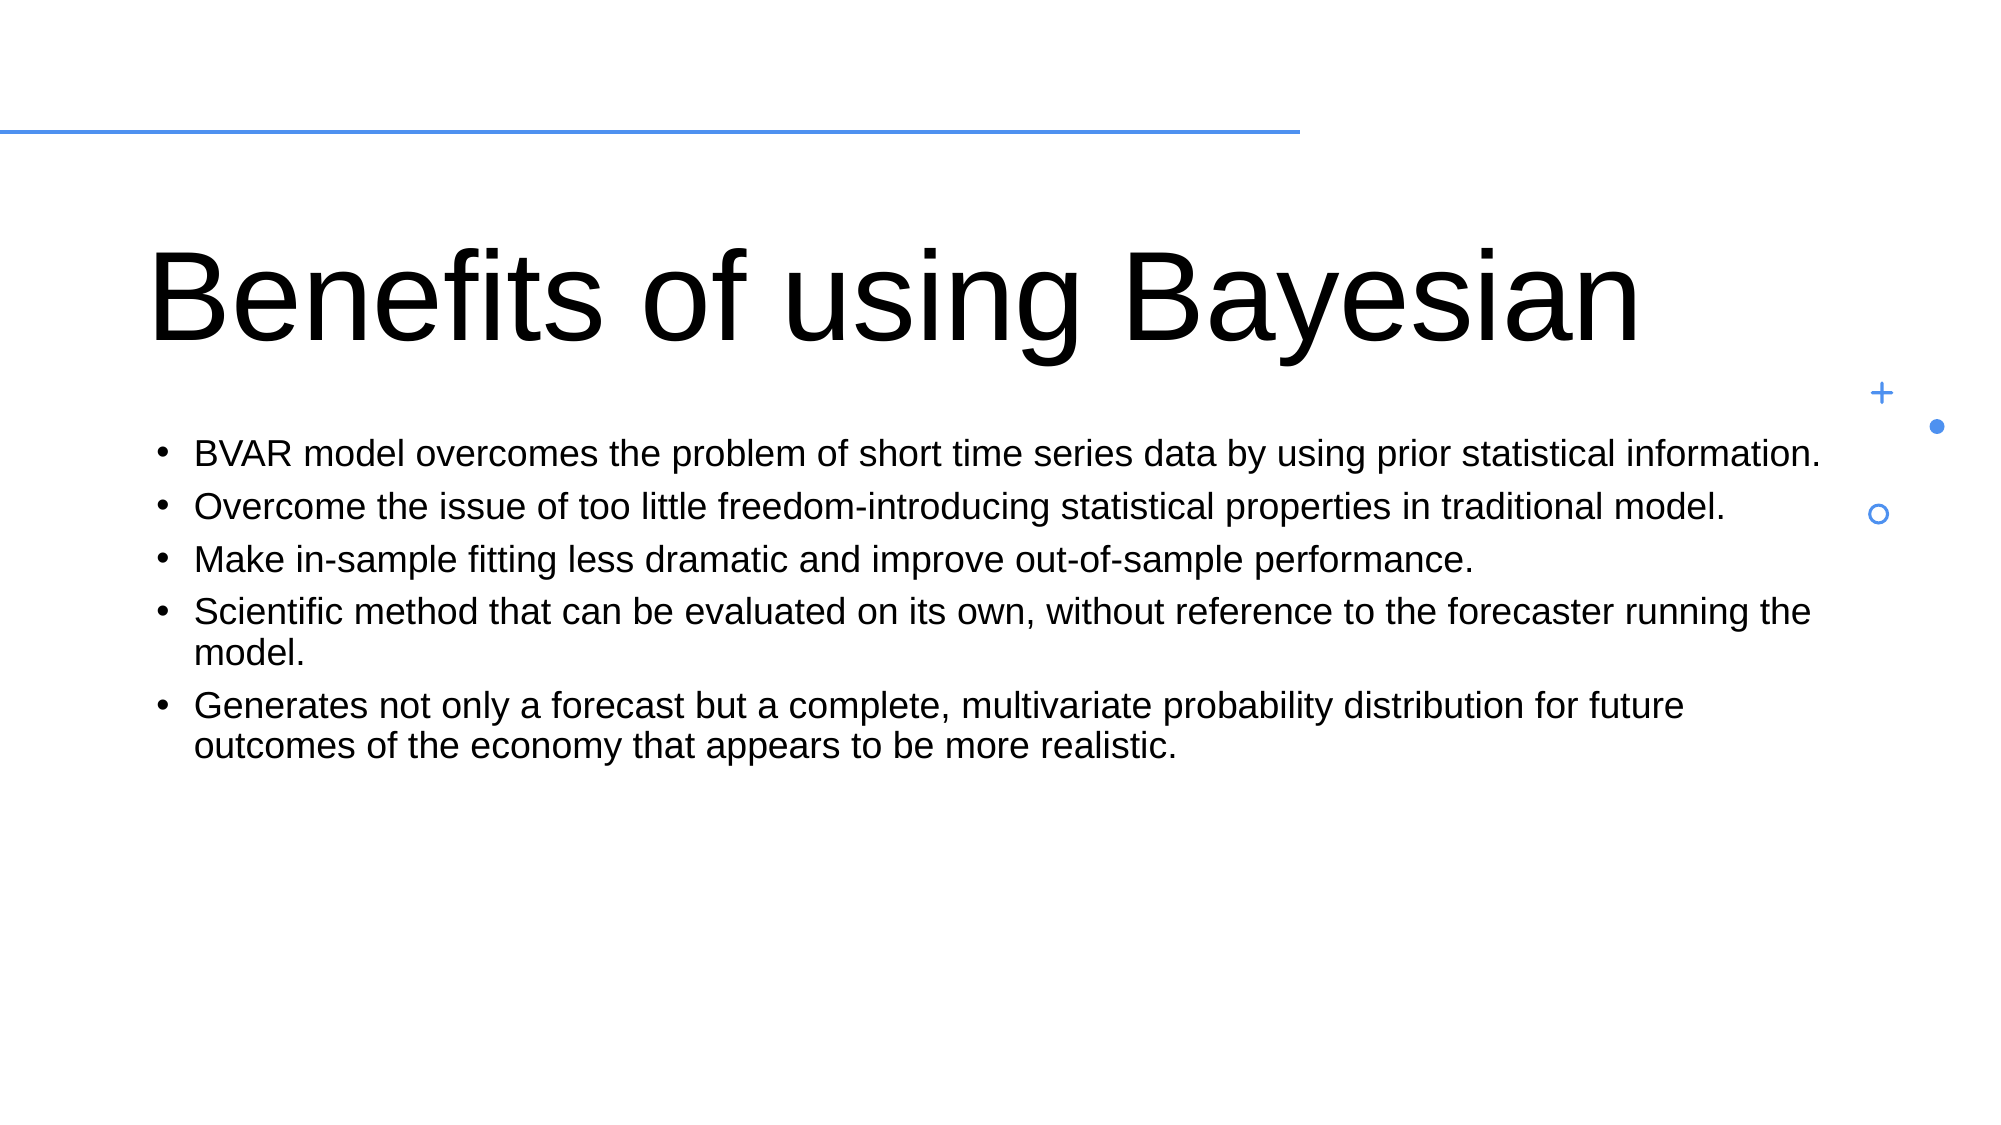

# Benefits of using Bayesian

BVAR model overcomes the problem of short time series data by using prior statistical information.
Overcome the issue of too little freedom-introducing statistical properties in traditional model.
Make in-sample fitting less dramatic and improve out-of-sample performance.
Scientific method that can be evaluated on its own, without reference to the forecaster running the model.
Generates not only a forecast but a complete, multivariate probability distribution for future outcomes of the economy that appears to be more realistic.